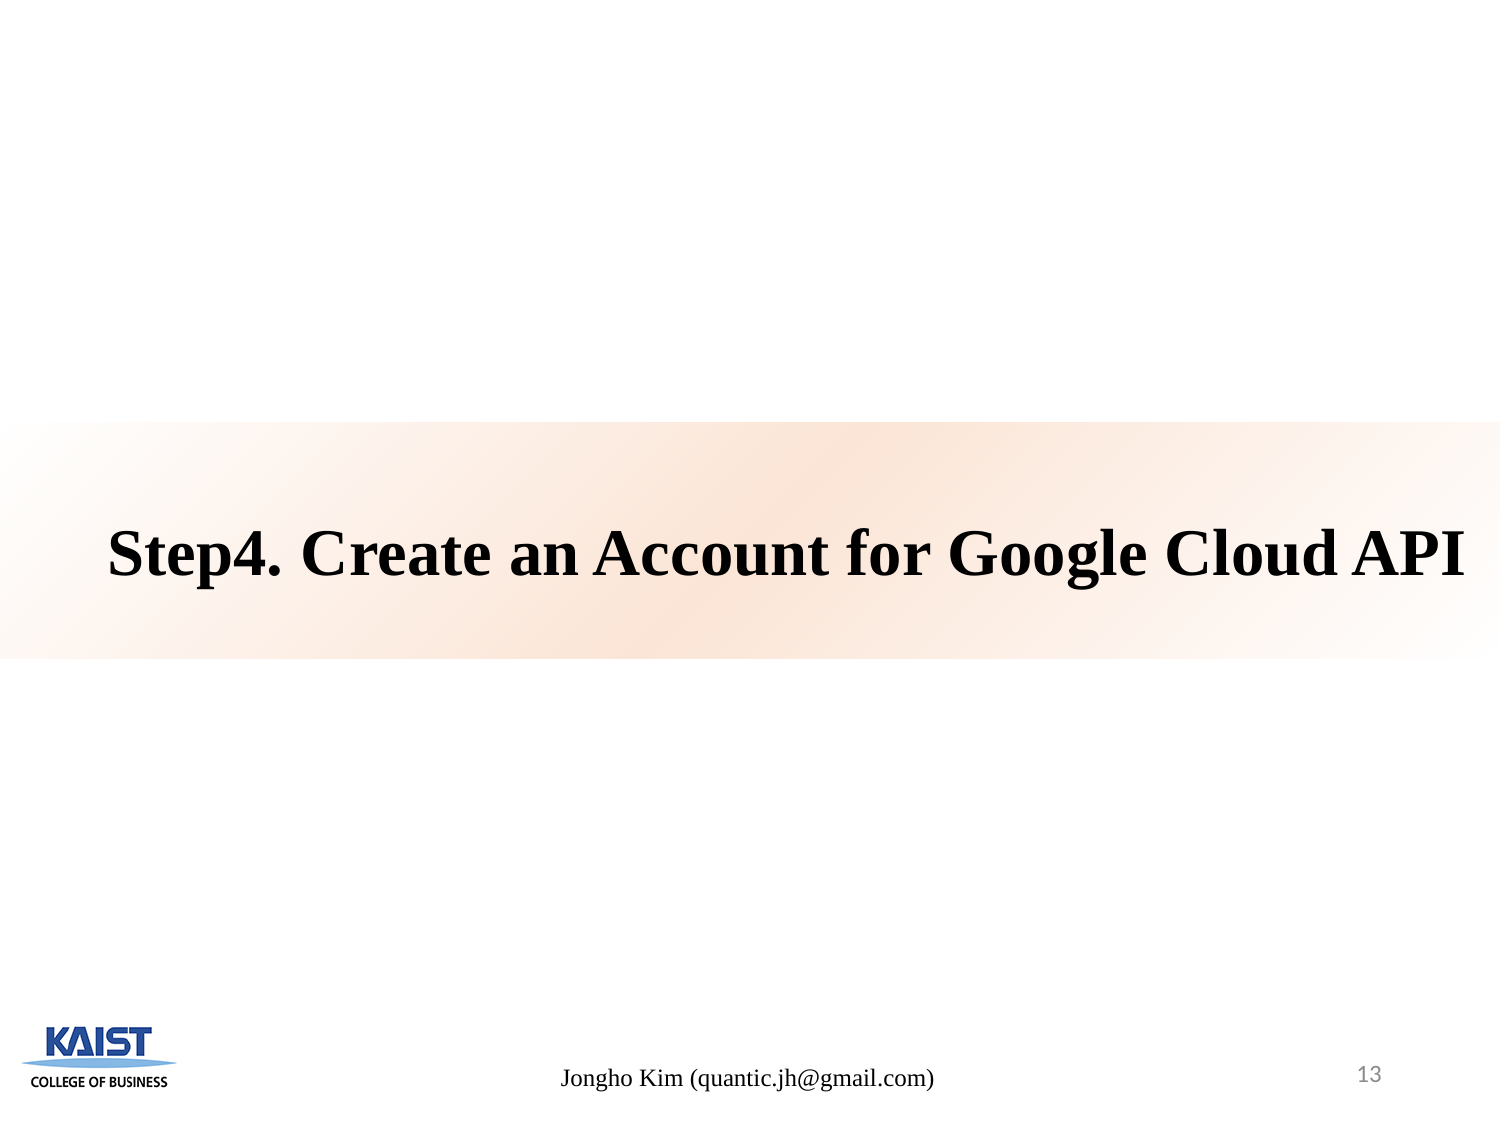

Step4. Create an Account for Google Cloud API
13